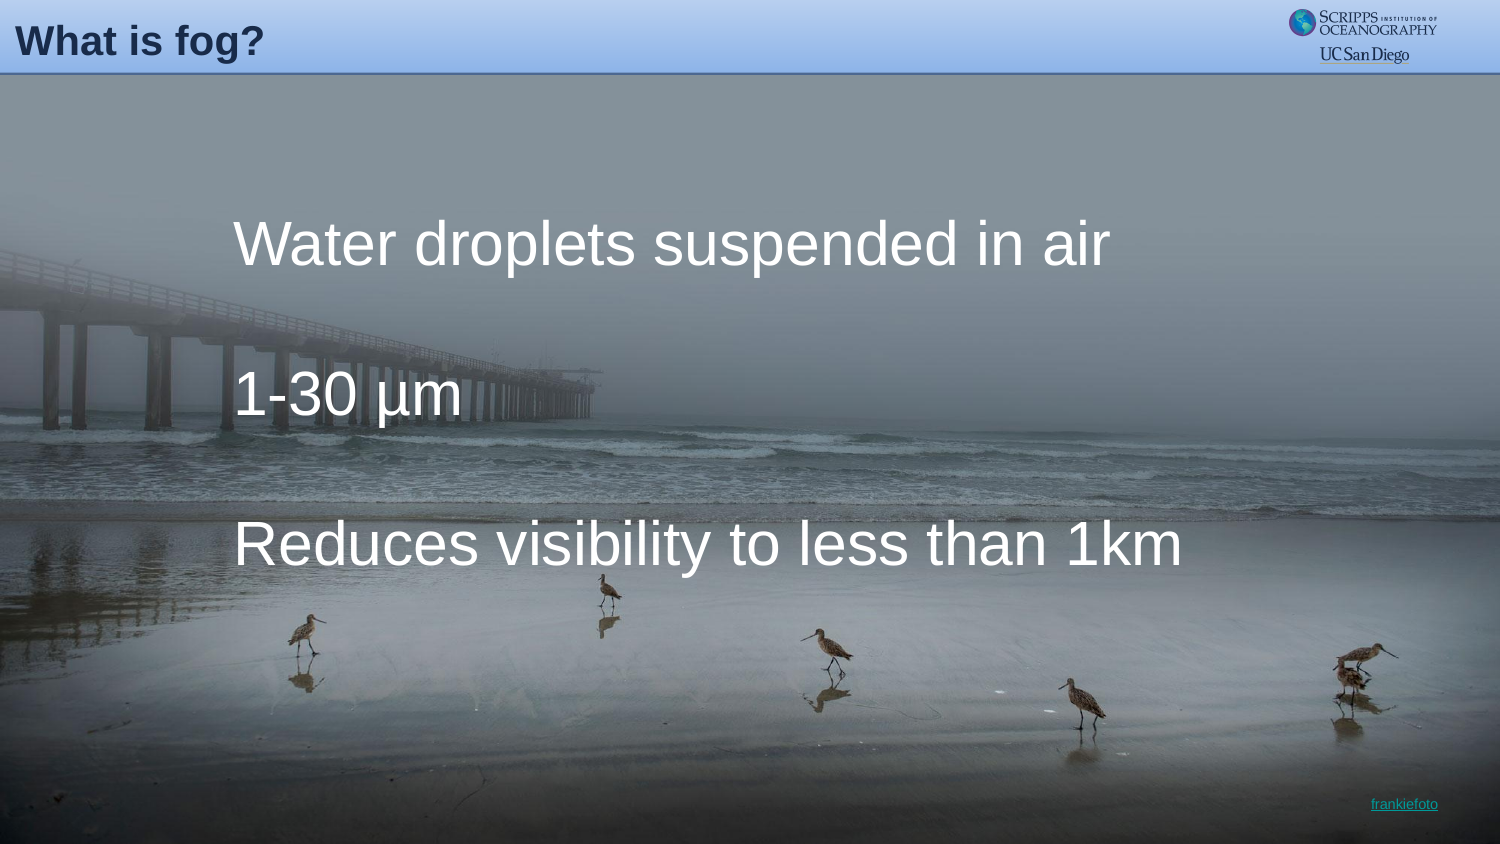

What is fog?
Water droplets suspended in air

1-30 µm

Reduces visibility to less than 1km
frankiefoto